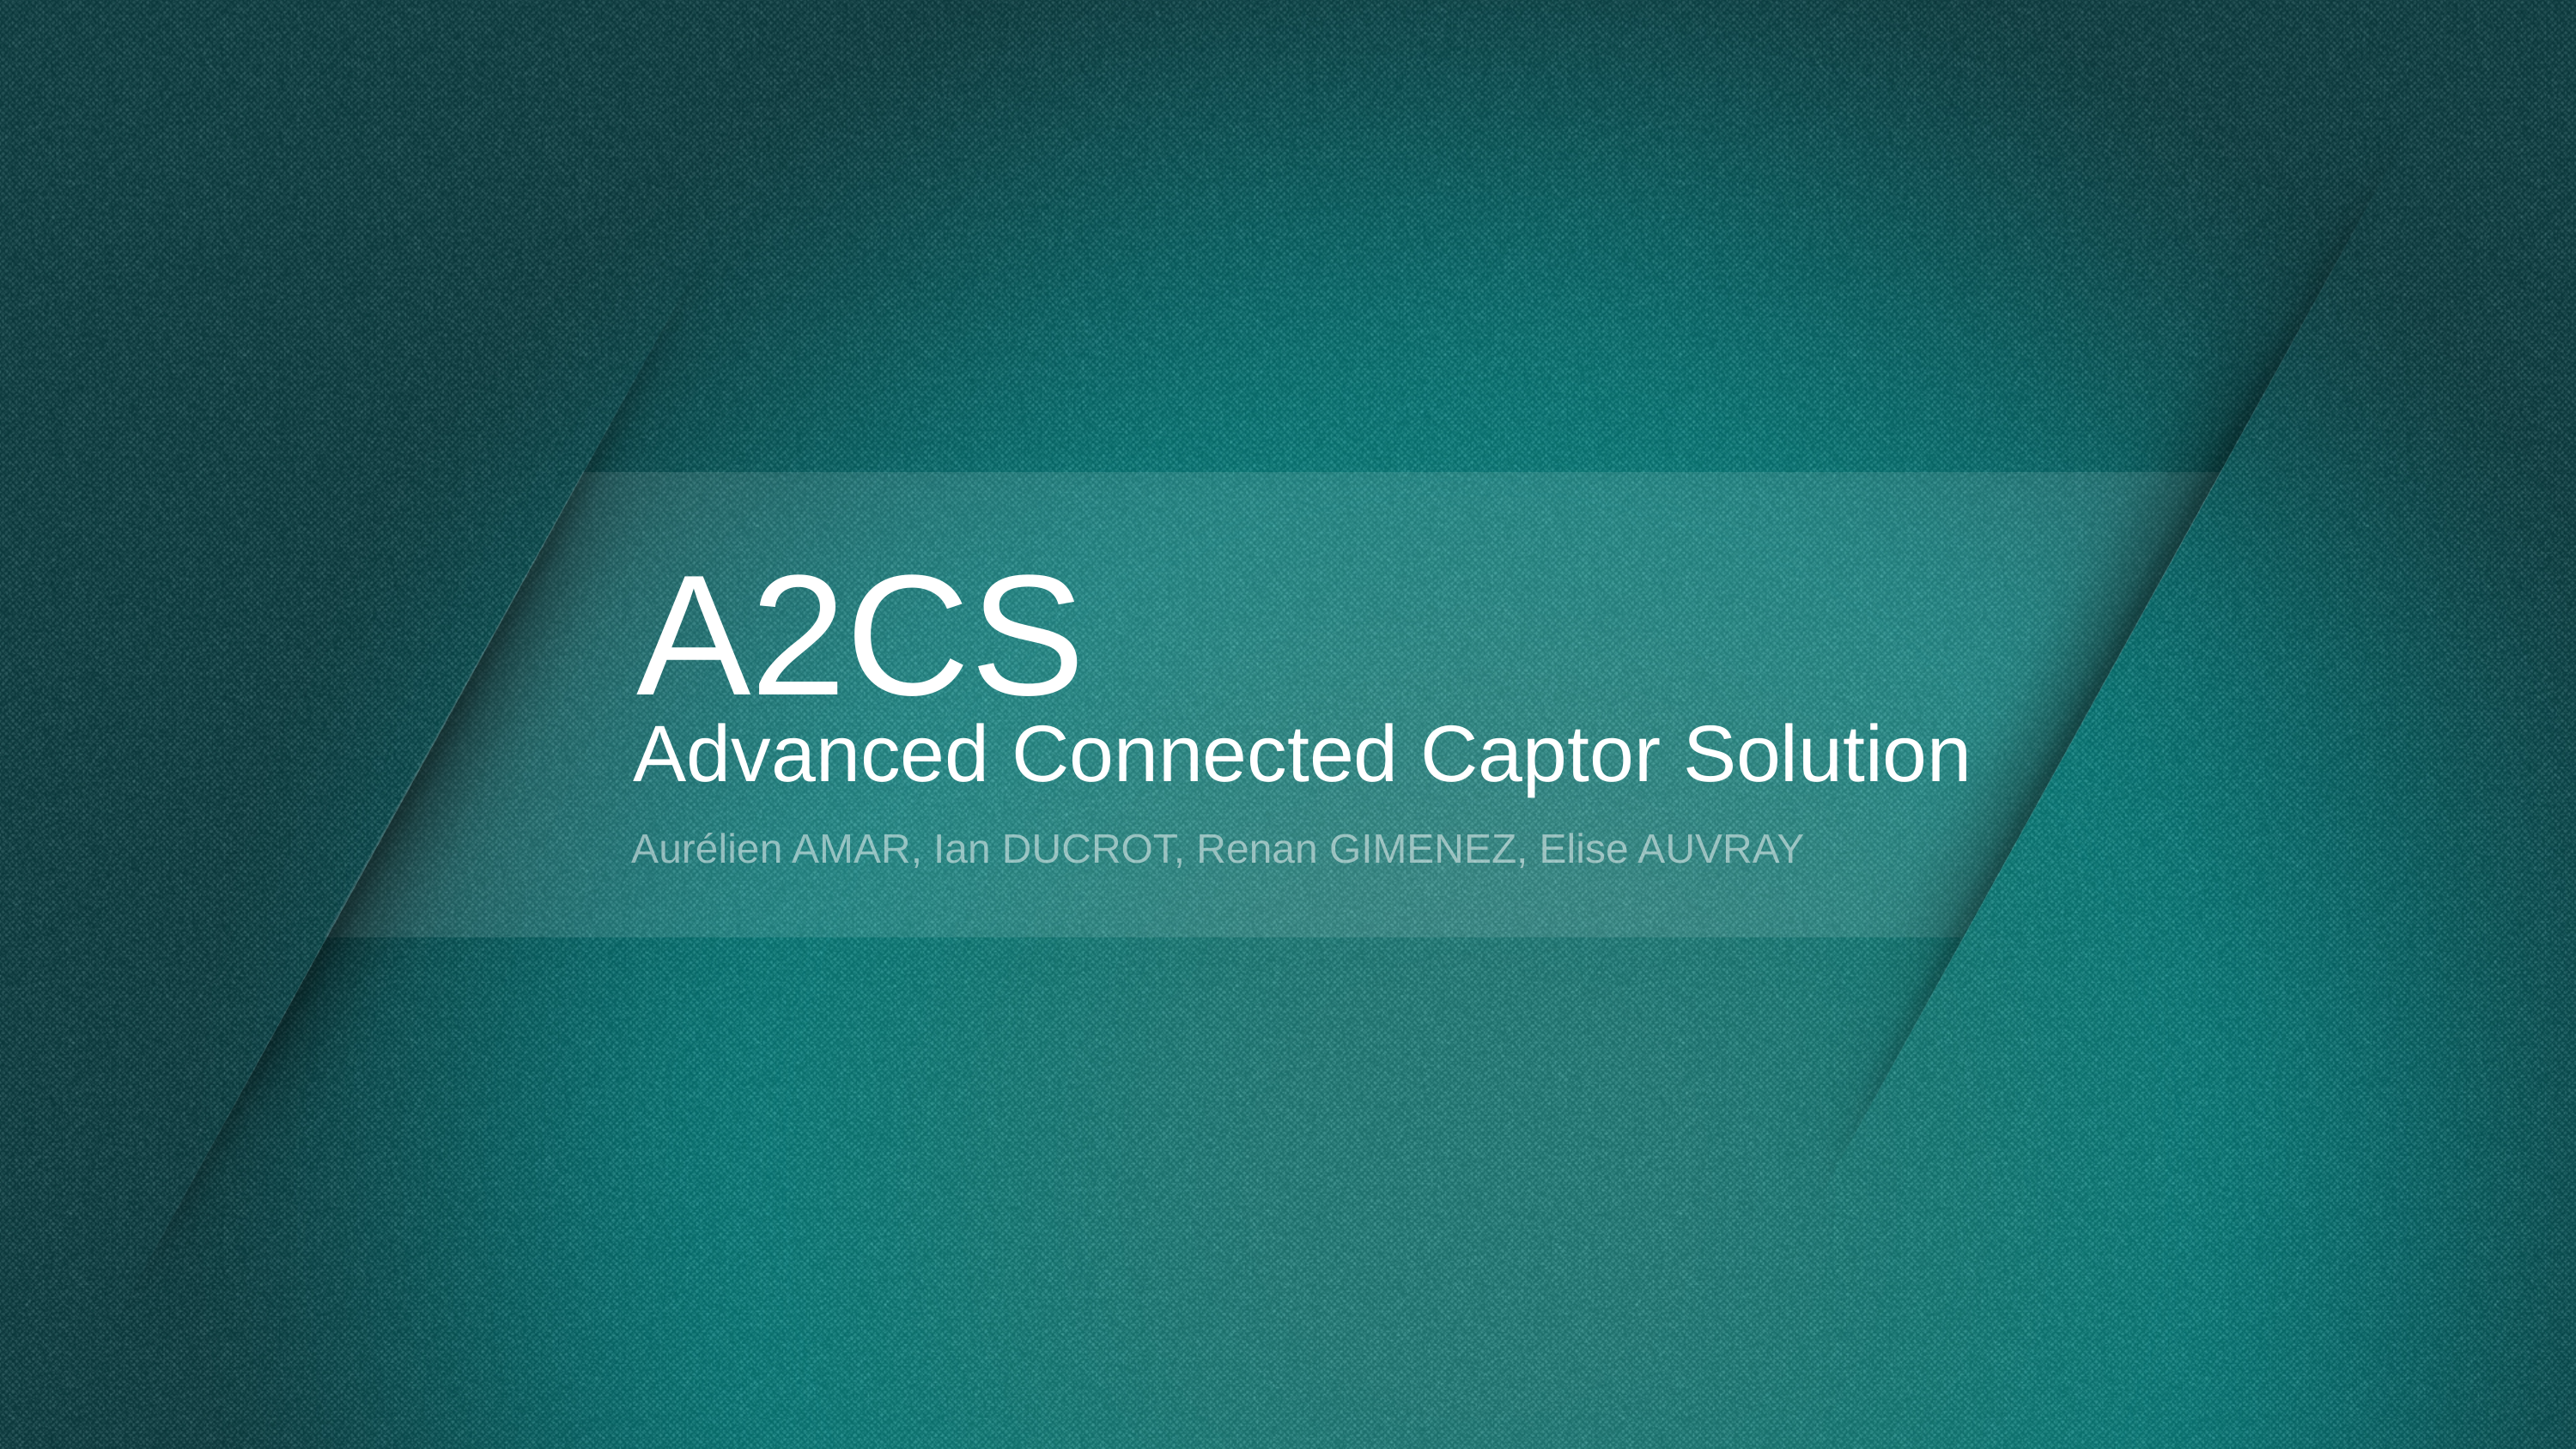

# A2CS
Advanced Connected Captor Solution
Aurélien AMAR, Ian DUCROT, Renan GIMENEZ, Elise AUVRAY